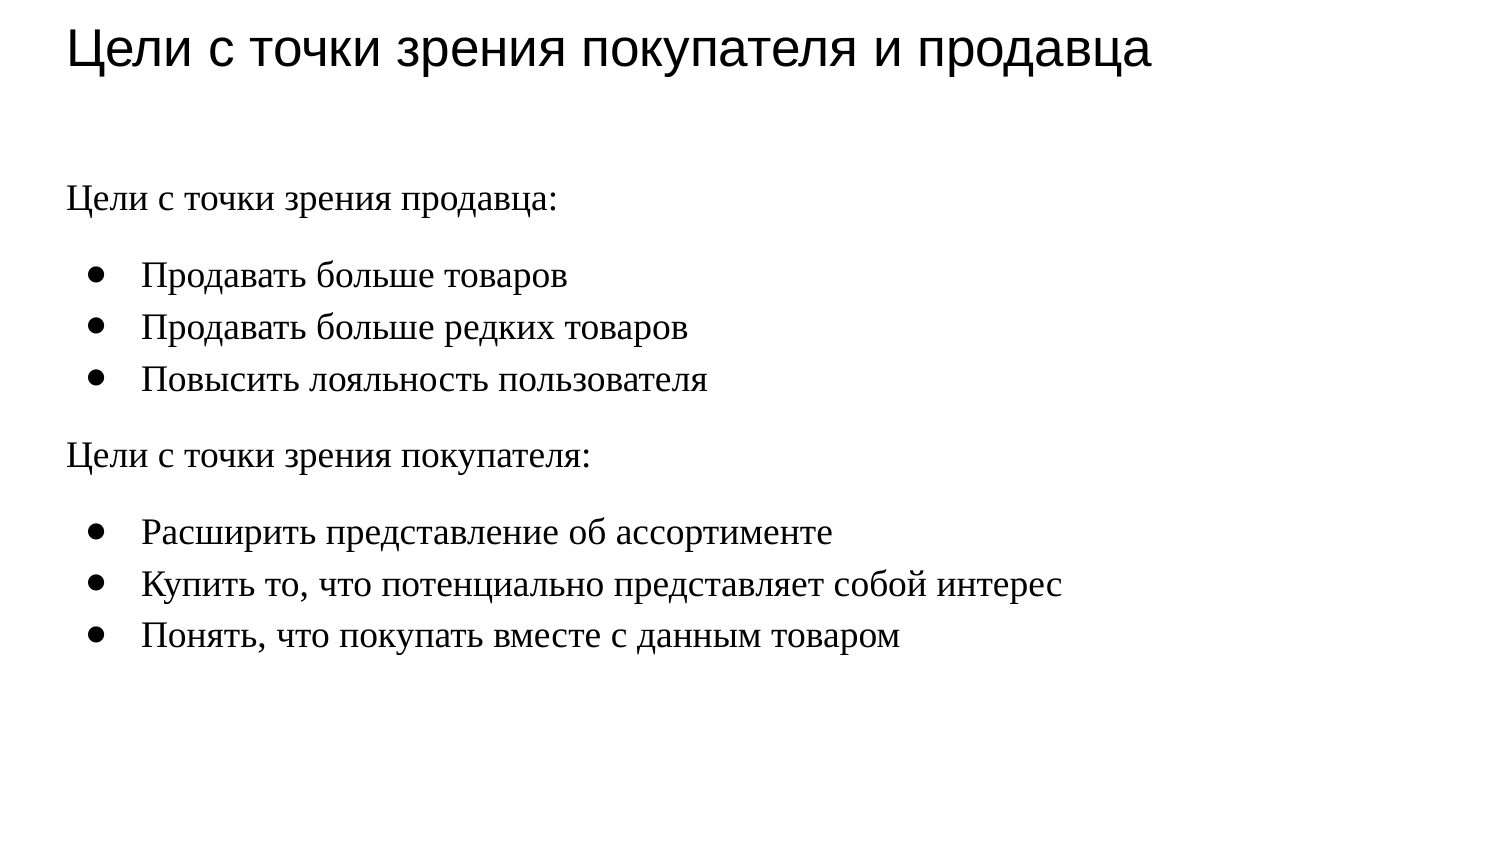

# Цели с точки зрения покупателя и продавца
Цели с точки зрения продавца:
Продавать больше товаров
Продавать больше редких товаров
Повысить лояльность пользователя
Цели с точки зрения покупателя:
Расширить представление об ассортименте
Купить то, что потенциально представляет собой интерес
Понять, что покупать вместе с данным товаром